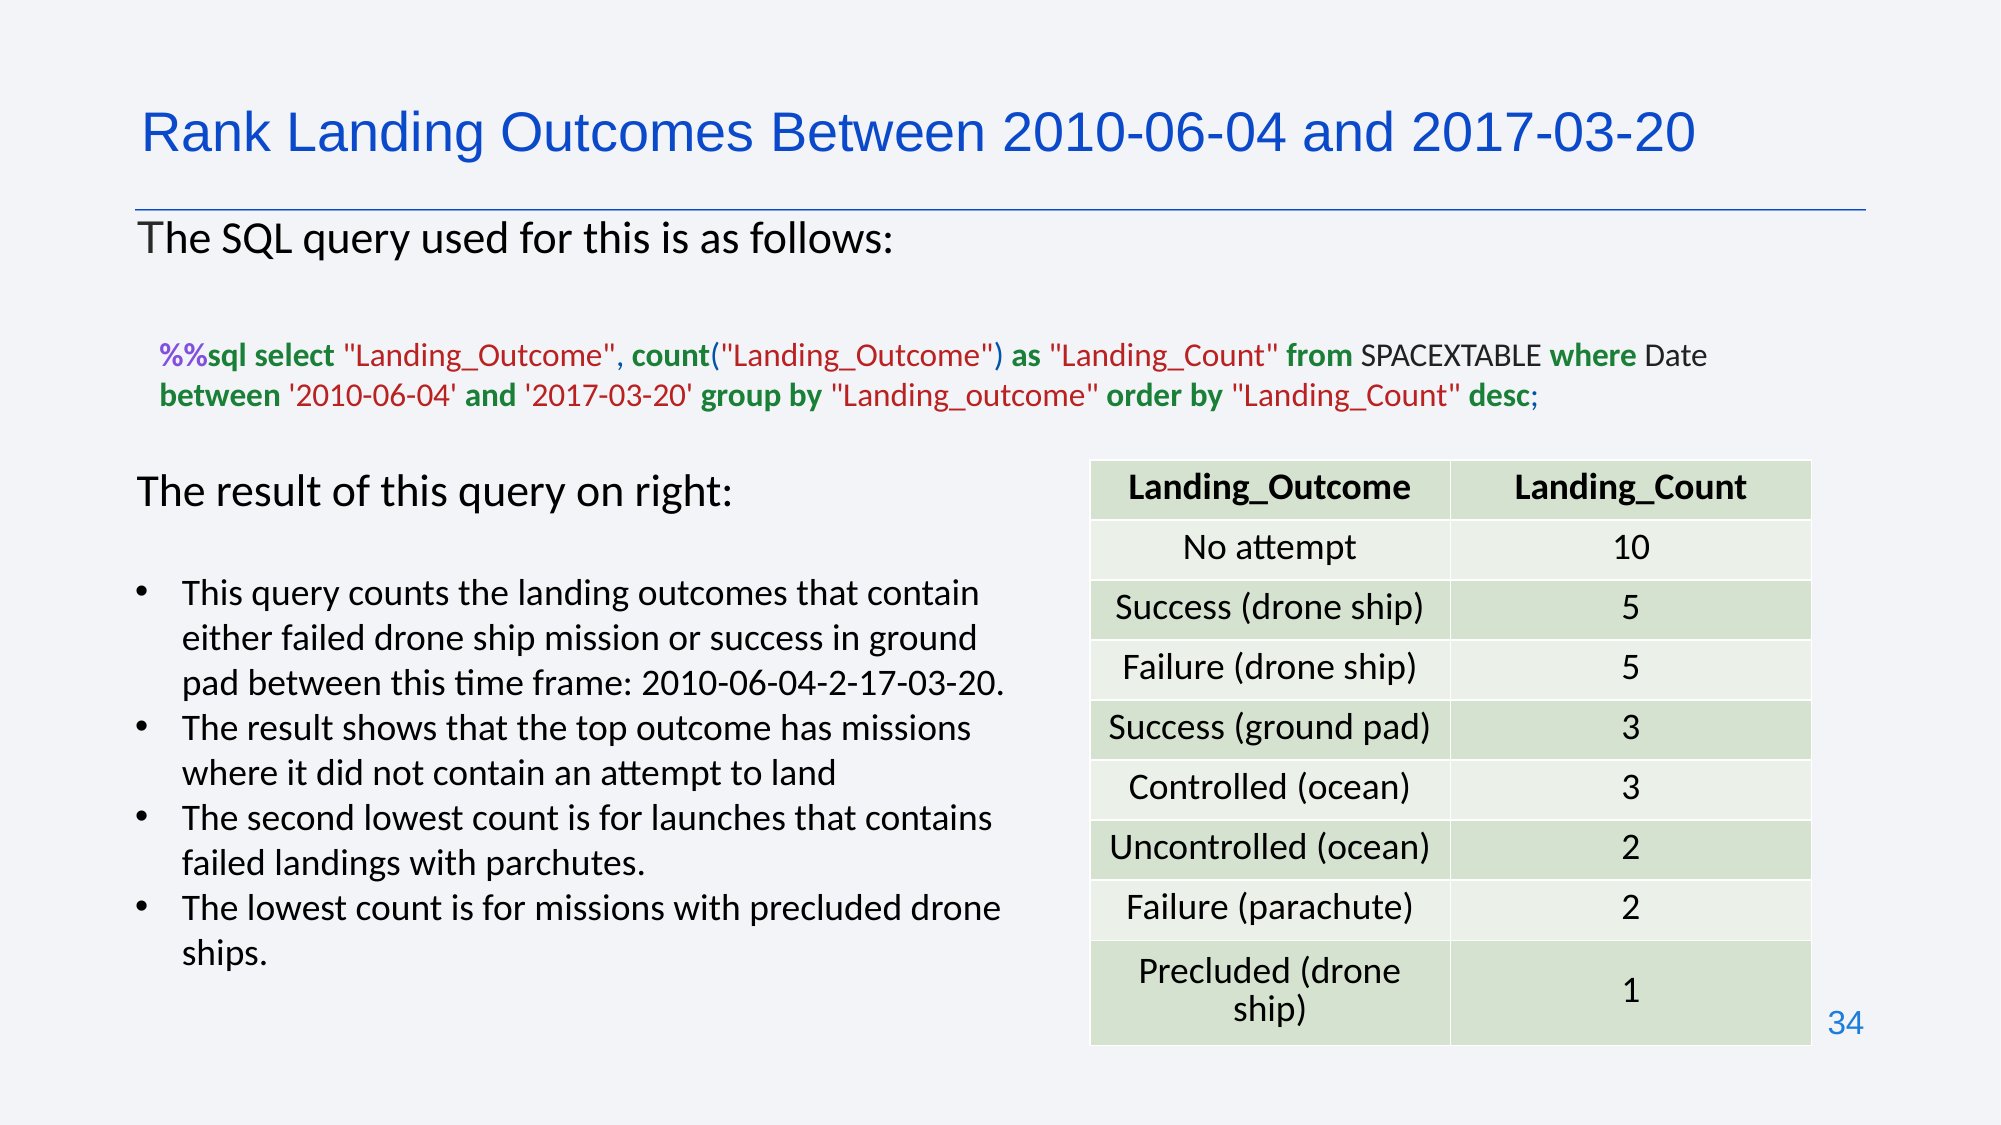

Rank Landing Outcomes Between 2010-06-04 and 2017-03-20
The SQL query used for this is as follows:

The result of this query on right:

%%sql select "Landing_Outcome", count("Landing_Outcome") as "Landing_Count" from SPACEXTABLE where Date between '2010-06-04' and '2017-03-20' group by "Landing_outcome" order by "Landing_Count" desc;
| Landing\_Outcome | Landing\_Count |
| --- | --- |
| No attempt | 10 |
| Success (drone ship) | 5 |
| Failure (drone ship) | 5 |
| Success (ground pad) | 3 |
| Controlled (ocean) | 3 |
| Uncontrolled (ocean) | 2 |
| Failure (parachute) | 2 |
| Precluded (drone ship) | 1 |
This query counts the landing outcomes that contain either failed drone ship mission or success in ground pad between this time frame: 2010-06-04-2-17-03-20.
The result shows that the top outcome has missions where it did not contain an attempt to land
The second lowest count is for launches that contains failed landings with parchutes.
The lowest count is for missions with precluded drone ships.
34